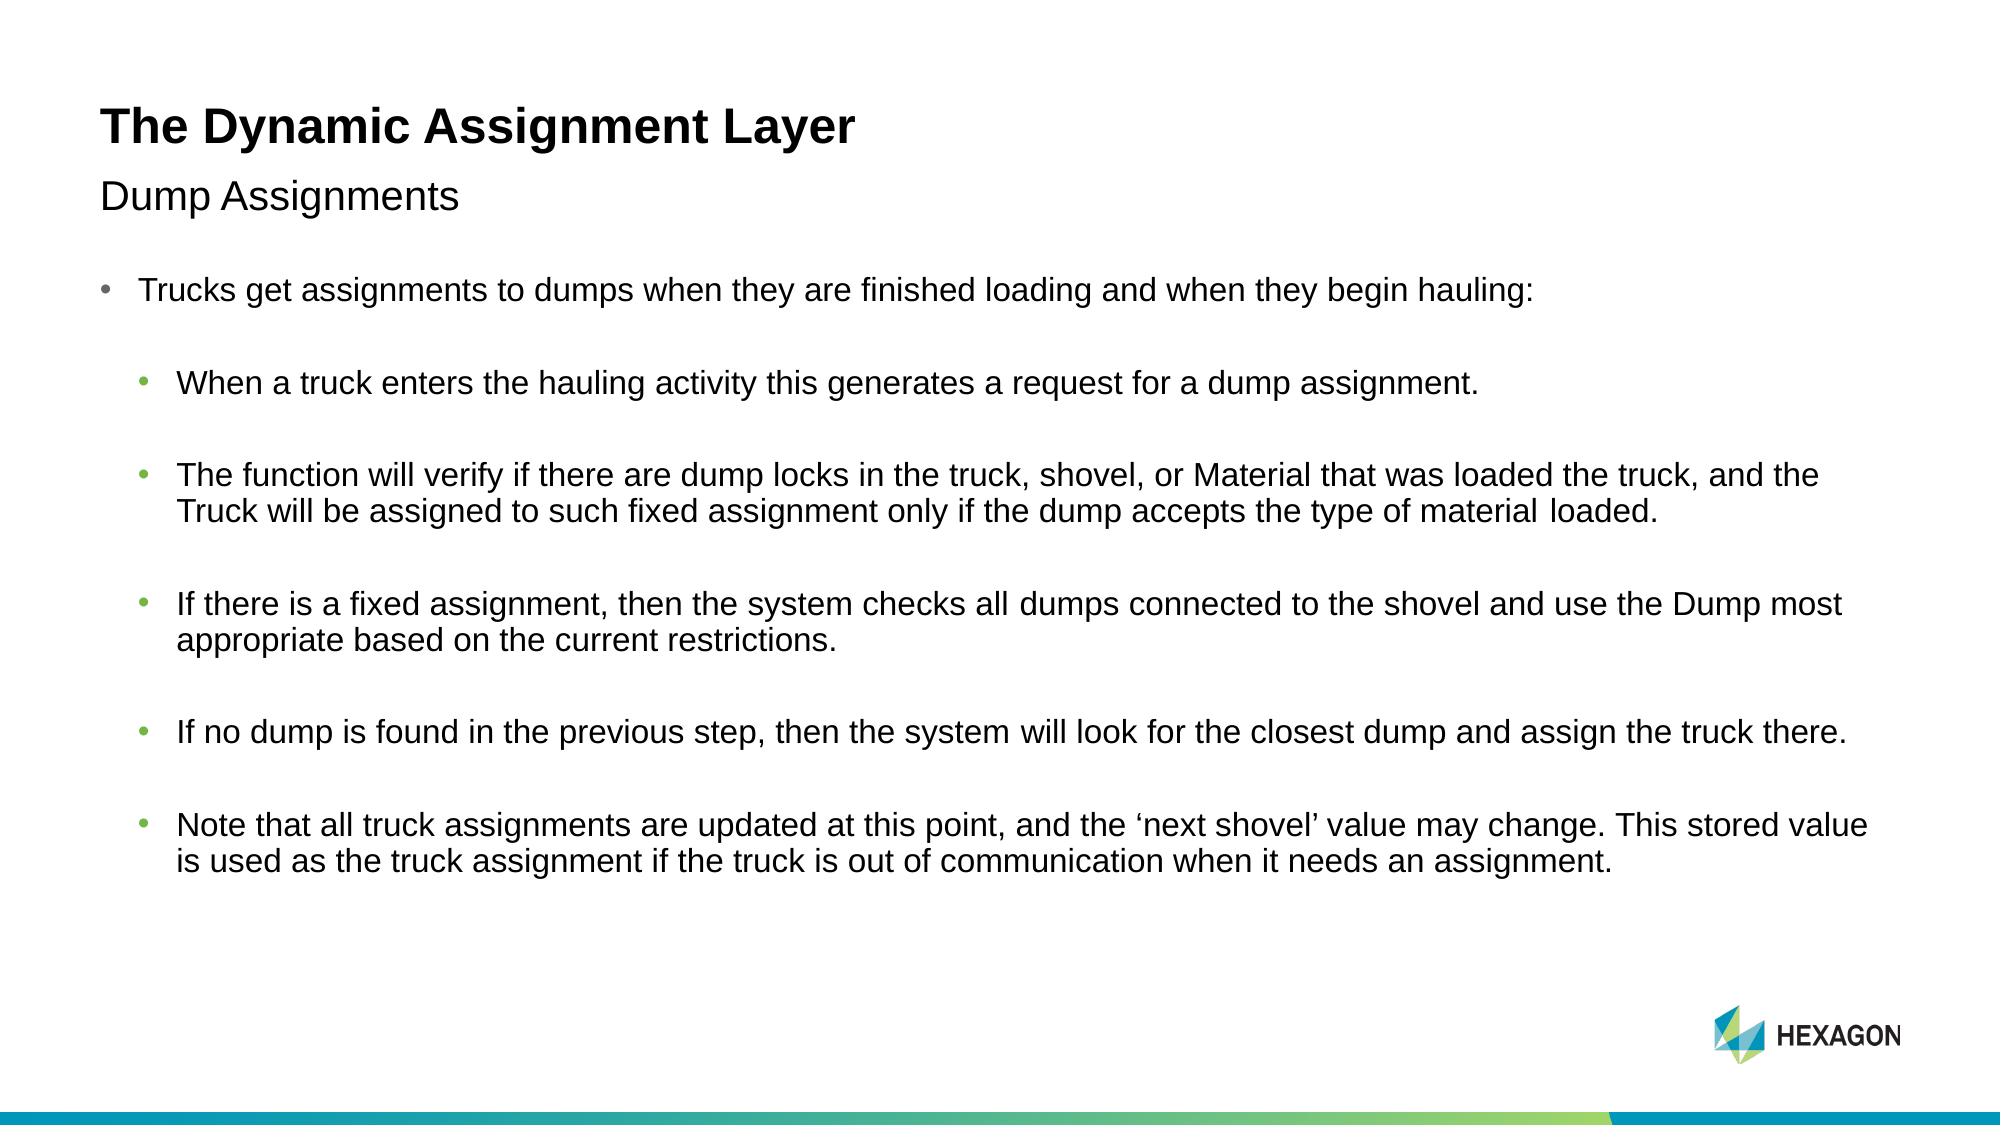

# The Dynamic Assignment Layer
Dump Assignments
Trucks get assignments to dumps when they are finished loading and when they begin hauling:

When a truck enters the hauling activity this generates a request for a dump assignment.

The function will verify if there are dump locks in the truck, shovel, or Material that was loaded the truck, and the Truck will be assigned to such fixed assignment only if the dump accepts the type of material loaded.

If there is a fixed assignment, then the system checks all dumps connected to the shovel and use the Dump most appropriate based on the current restrictions.

If no dump is found in the previous step, then the system will look for the closest dump and assign the truck there.

Note that all truck assignments are updated at this point, and the ‘next shovel’ value may change. This stored value is used as the truck assignment if the truck is out of communication when it needs an assignment.